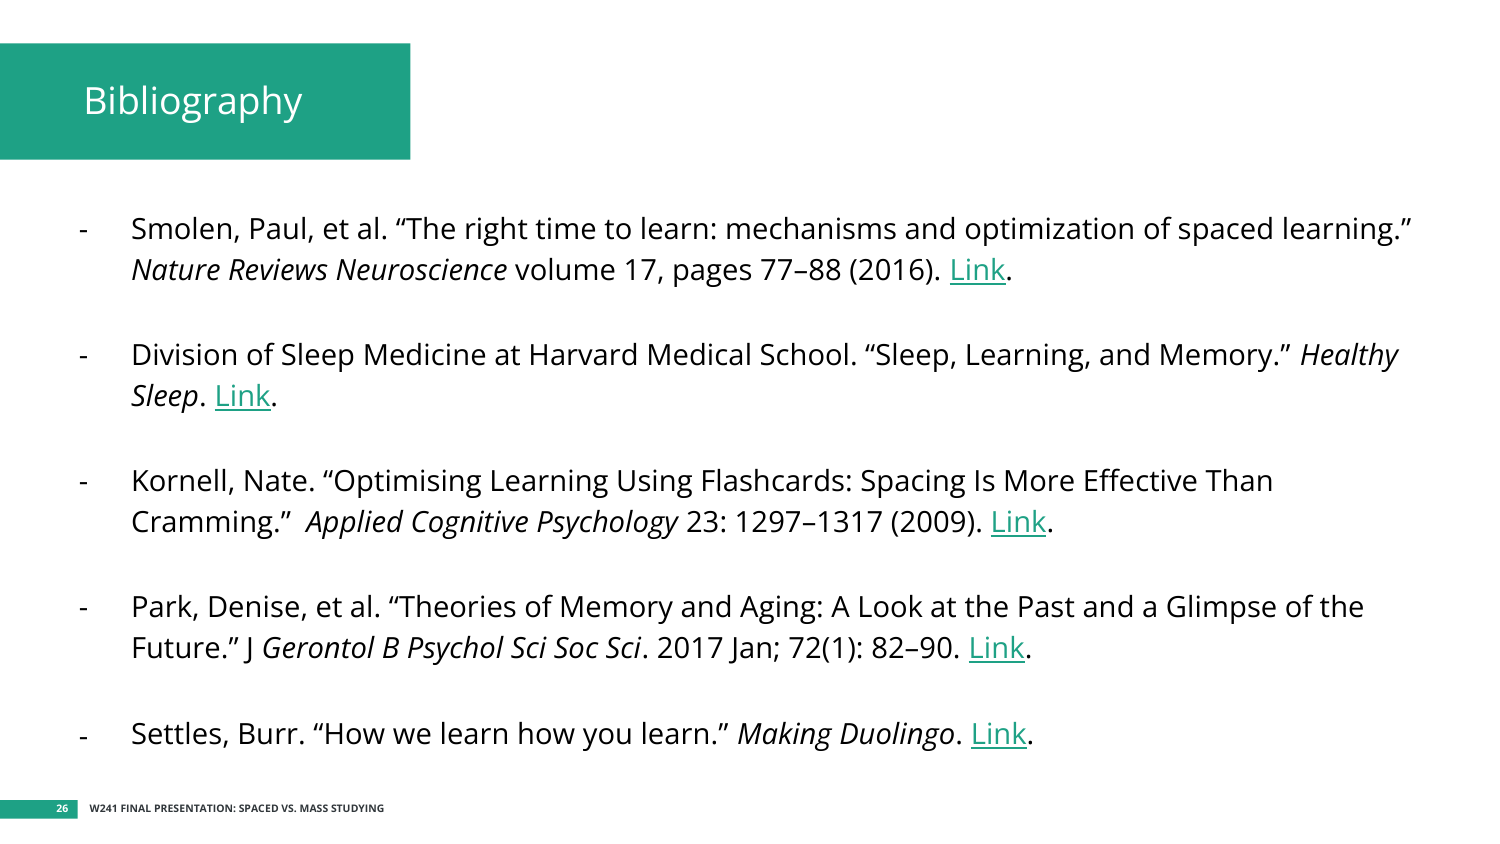

# Bibliography
Smolen, Paul, et al. “The right time to learn: mechanisms and optimization of spaced learning.” Nature Reviews Neuroscience volume 17, pages 77–88 (2016). Link.

Division of Sleep Medicine at Harvard Medical School. “Sleep, Learning, and Memory.” Healthy Sleep. Link.

Kornell, Nate. “Optimising Learning Using Flashcards: Spacing Is More Effective Than Cramming.”  Applied Cognitive Psychology 23: 1297–1317 (2009). Link.

Park, Denise, et al. “Theories of Memory and Aging: A Look at the Past and a Glimpse of the Future.” J Gerontol B Psychol Sci Soc Sci. 2017 Jan; 72(1): 82–90. Link.

Settles, Burr. “How we learn how you learn.” Making Duolingo. Link.